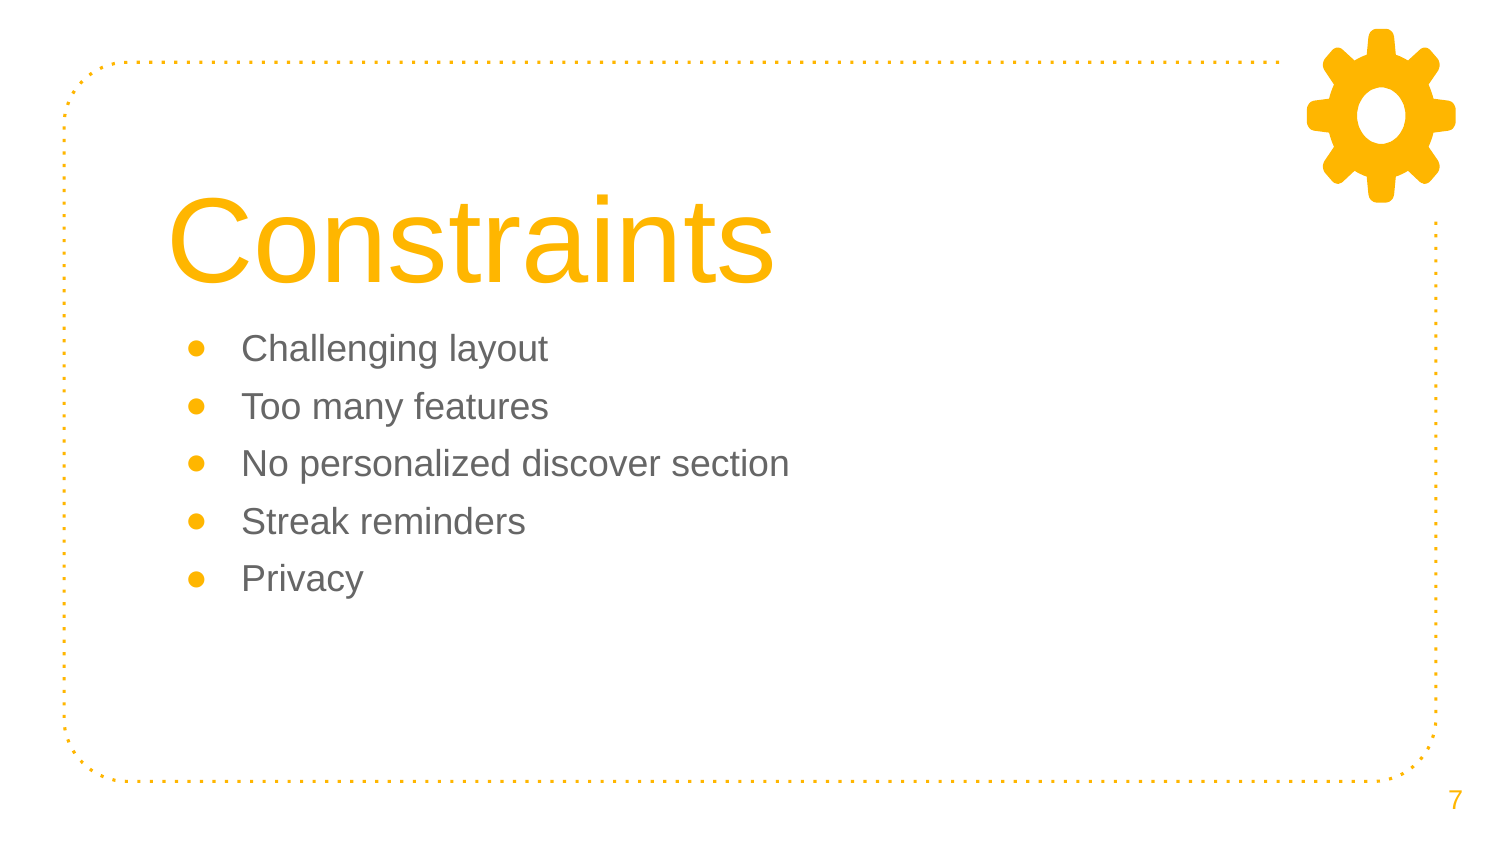

# Constraints
Challenging layout
Too many features
No personalized discover section
Streak reminders
Privacy
7